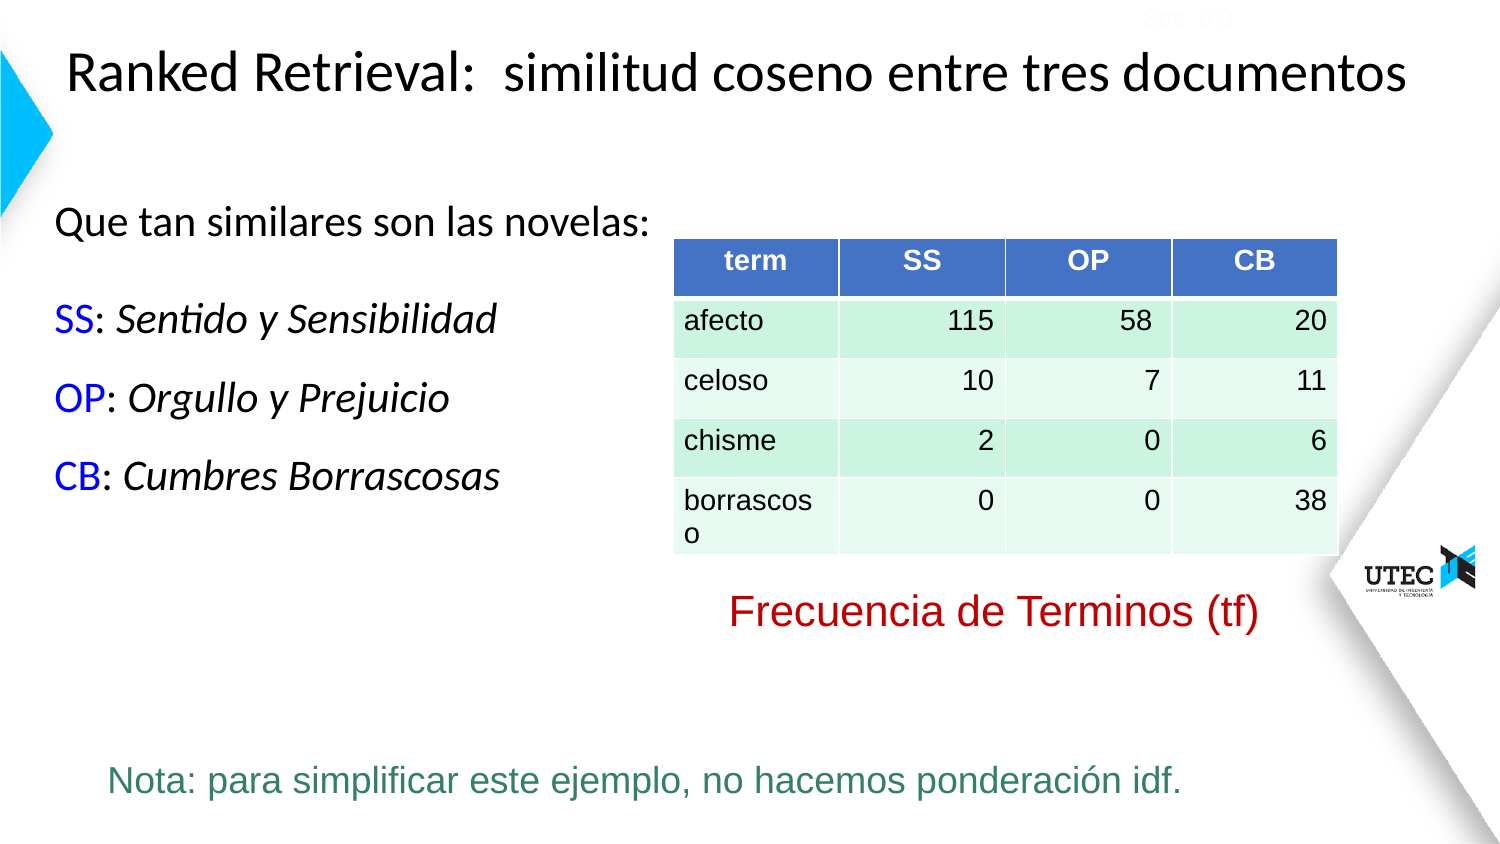

Sec. 6.3
# Ranked Retrieval:  similitud coseno entre tres documentos
Que tan similares son las novelas:

SS: Sentido y Sensibilidad
OP: Orgullo y Prejuicio
CB: Cumbres Borrascosas
| term | SS | OP | CB |
| --- | --- | --- | --- |
| afecto | 115 | 58 | 20 |
| celoso | 10 | 7 | 11 |
| chisme | 2 | 0 | 6 |
| borrascoso | 0 | 0 | 38 |
Frecuencia de Terminos (tf)
Nota: para simplificar este ejemplo, no hacemos ponderación idf.